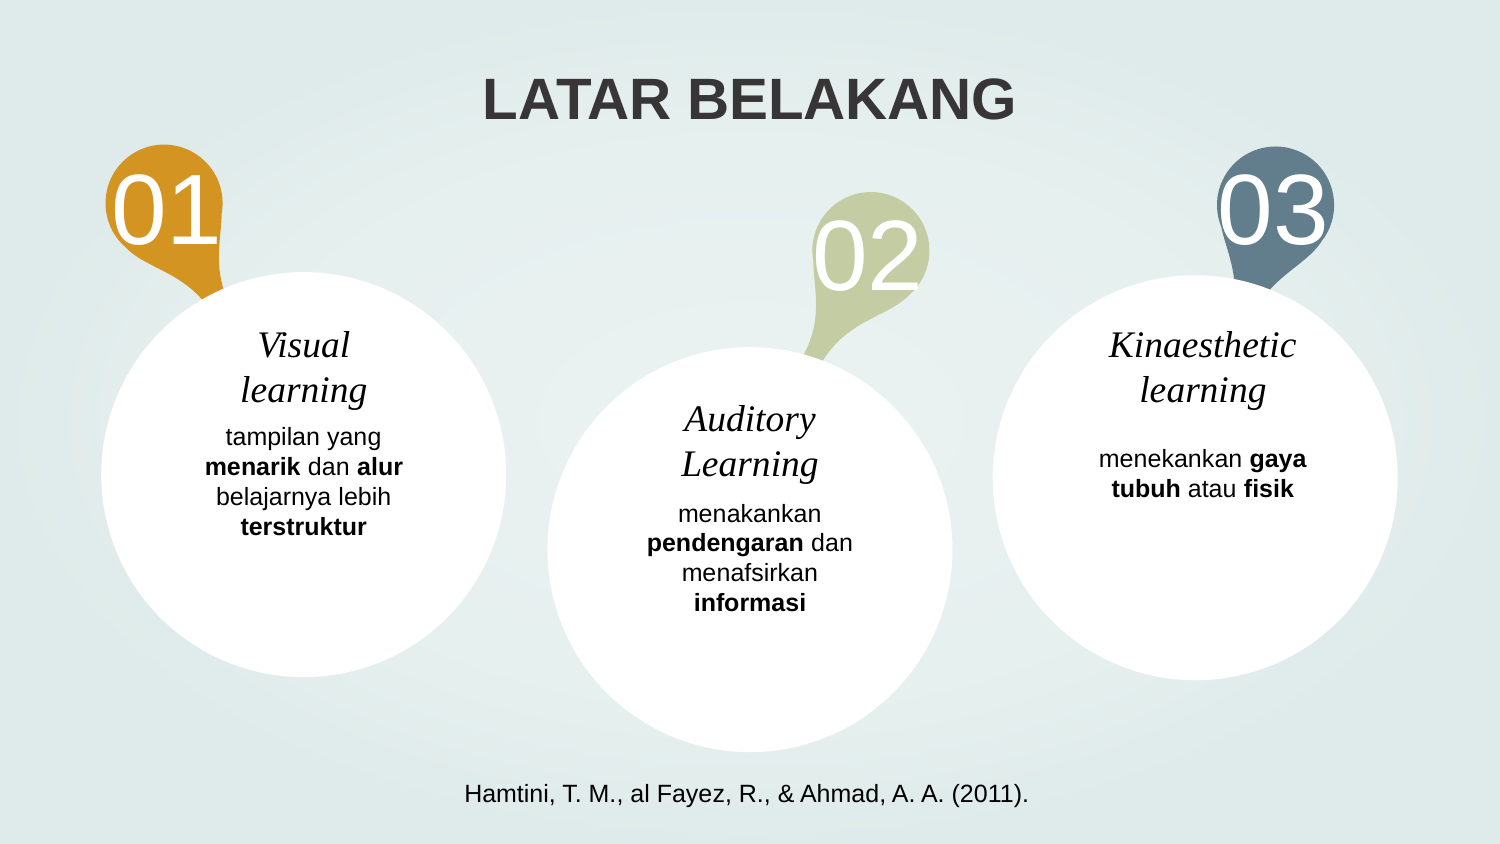

LATAR BELAKANG
01
03
02

Visual learning
# Kinaesthetic learning

Auditory Learning
tampilan yang menarik dan alur belajarnya lebih terstruktur
menekankan gaya tubuh atau fisik
menakankan pendengaran dan menafsirkan informasi
Hamtini, T. M., al Fayez, R., & Ahmad, A. A. (2011).